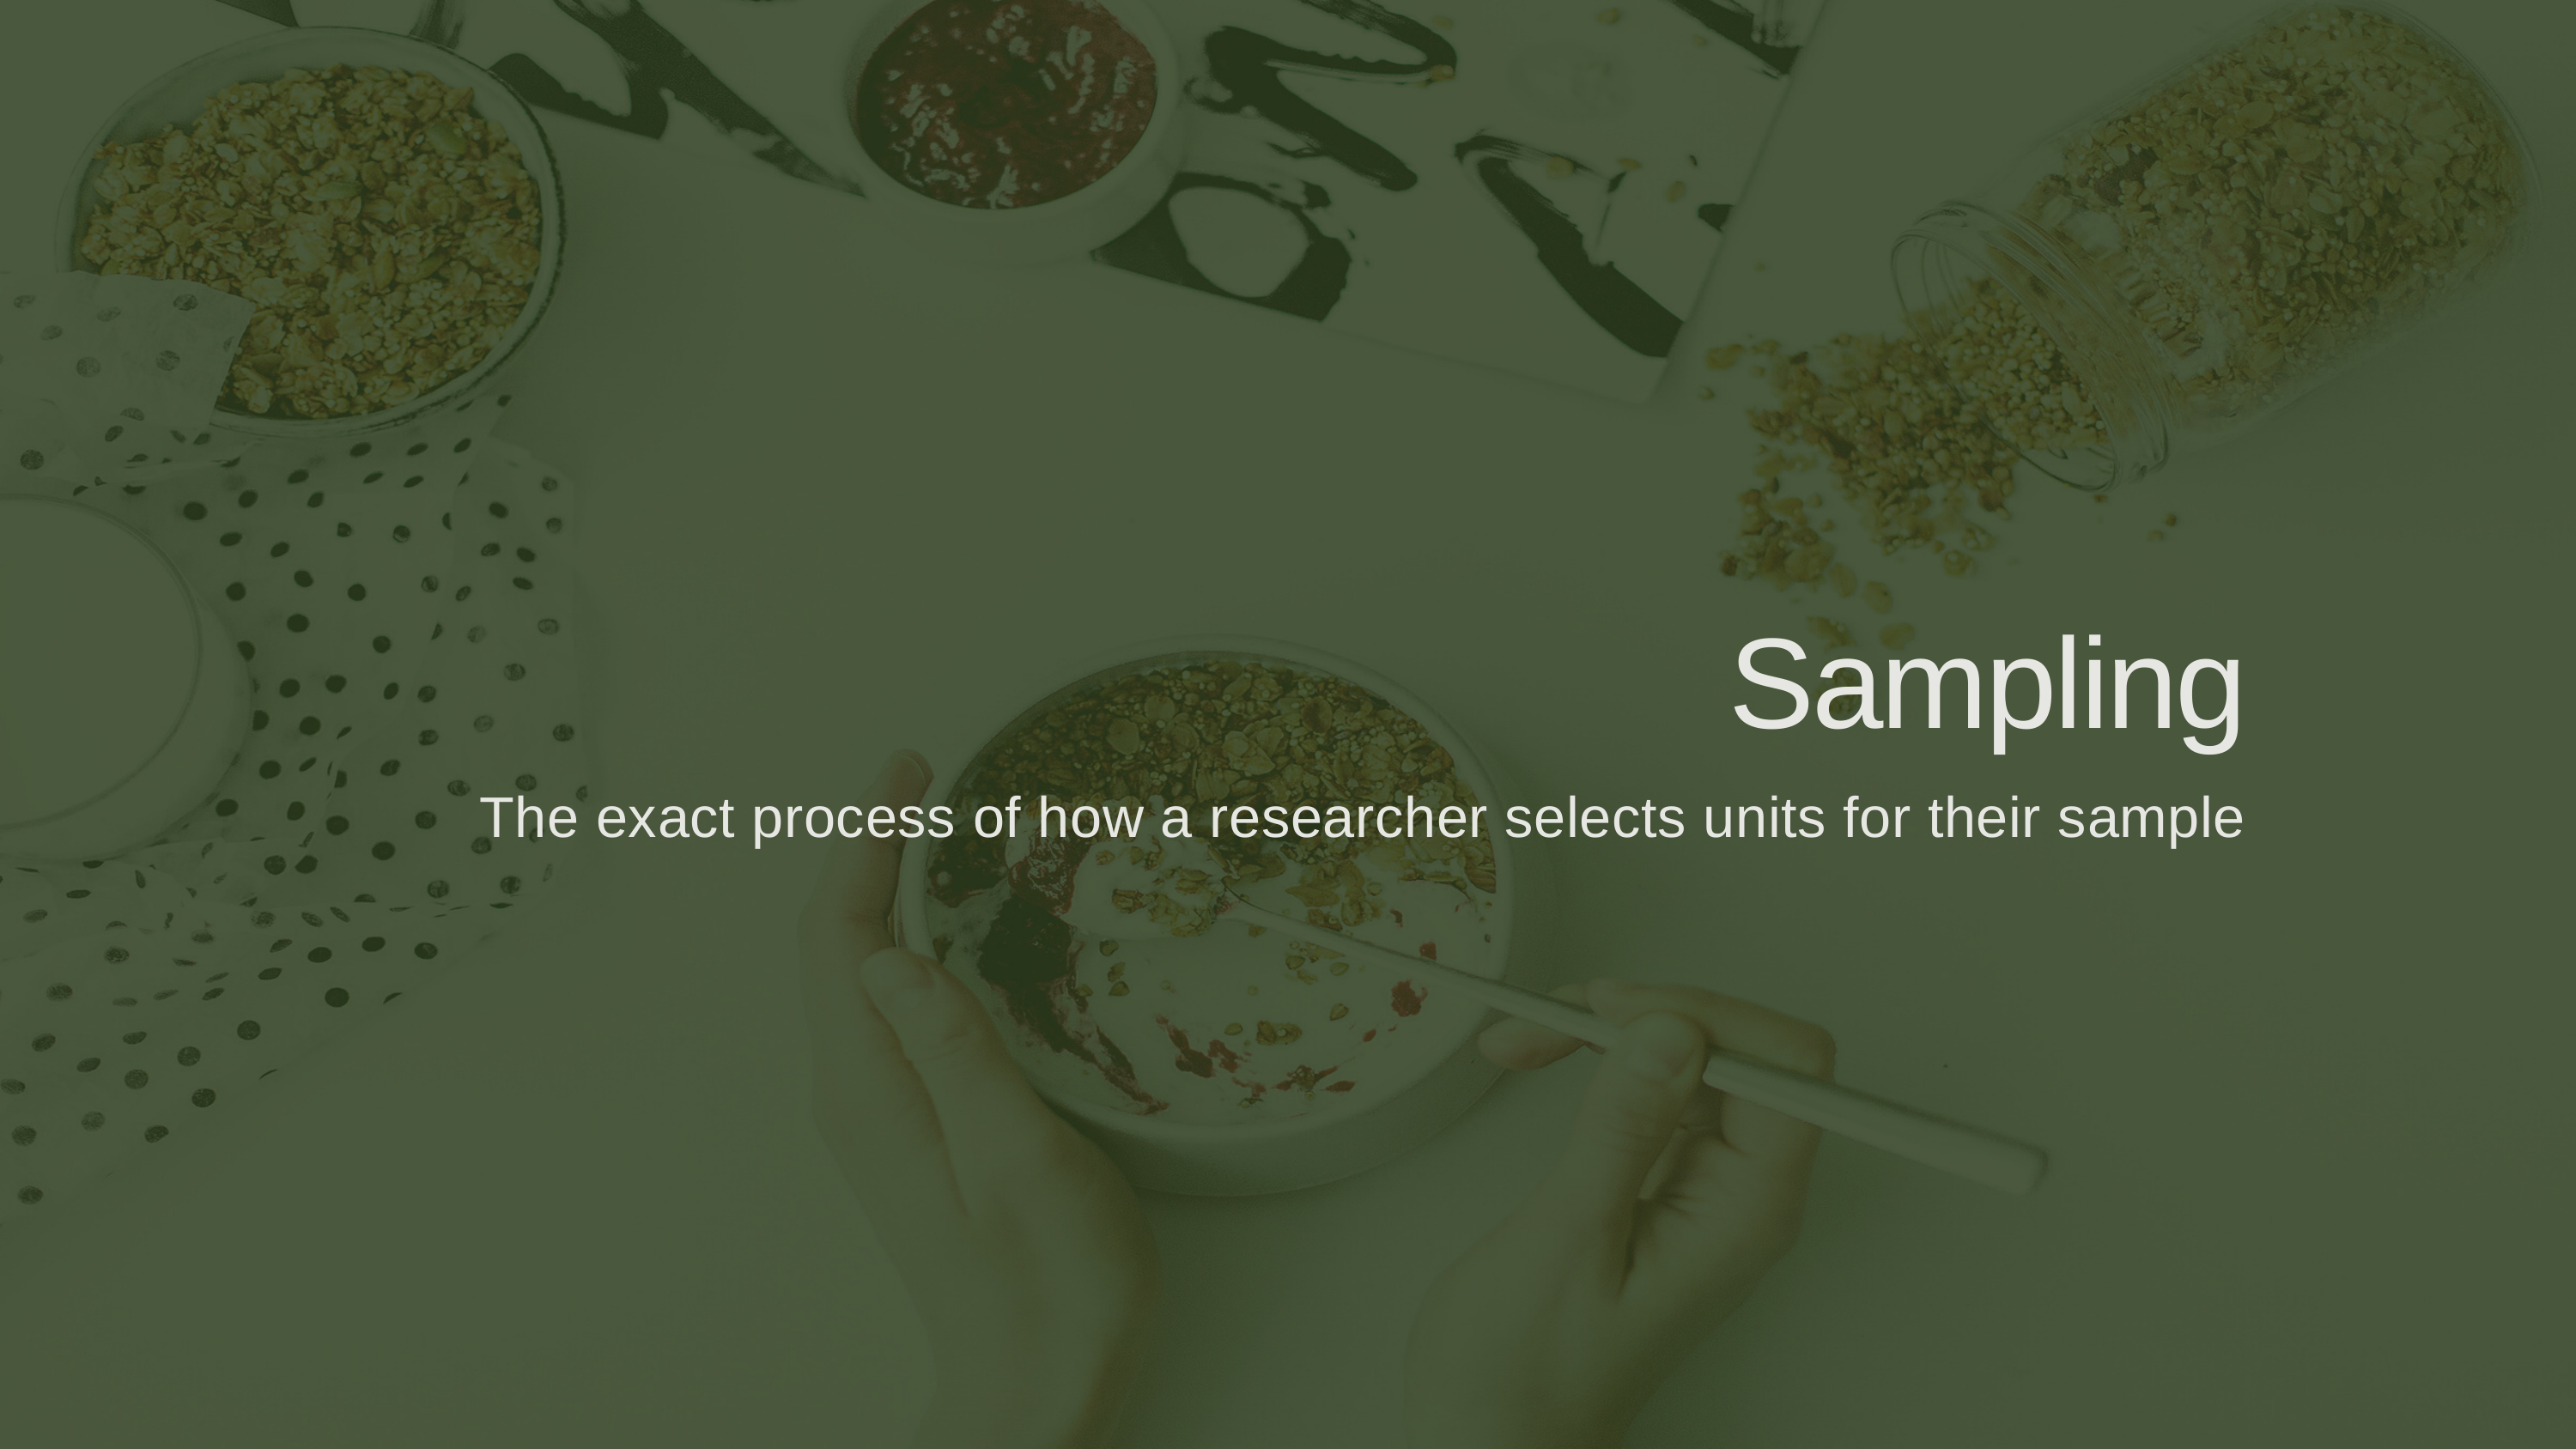

Sampling
The exact process of how a researcher selects units for their sample